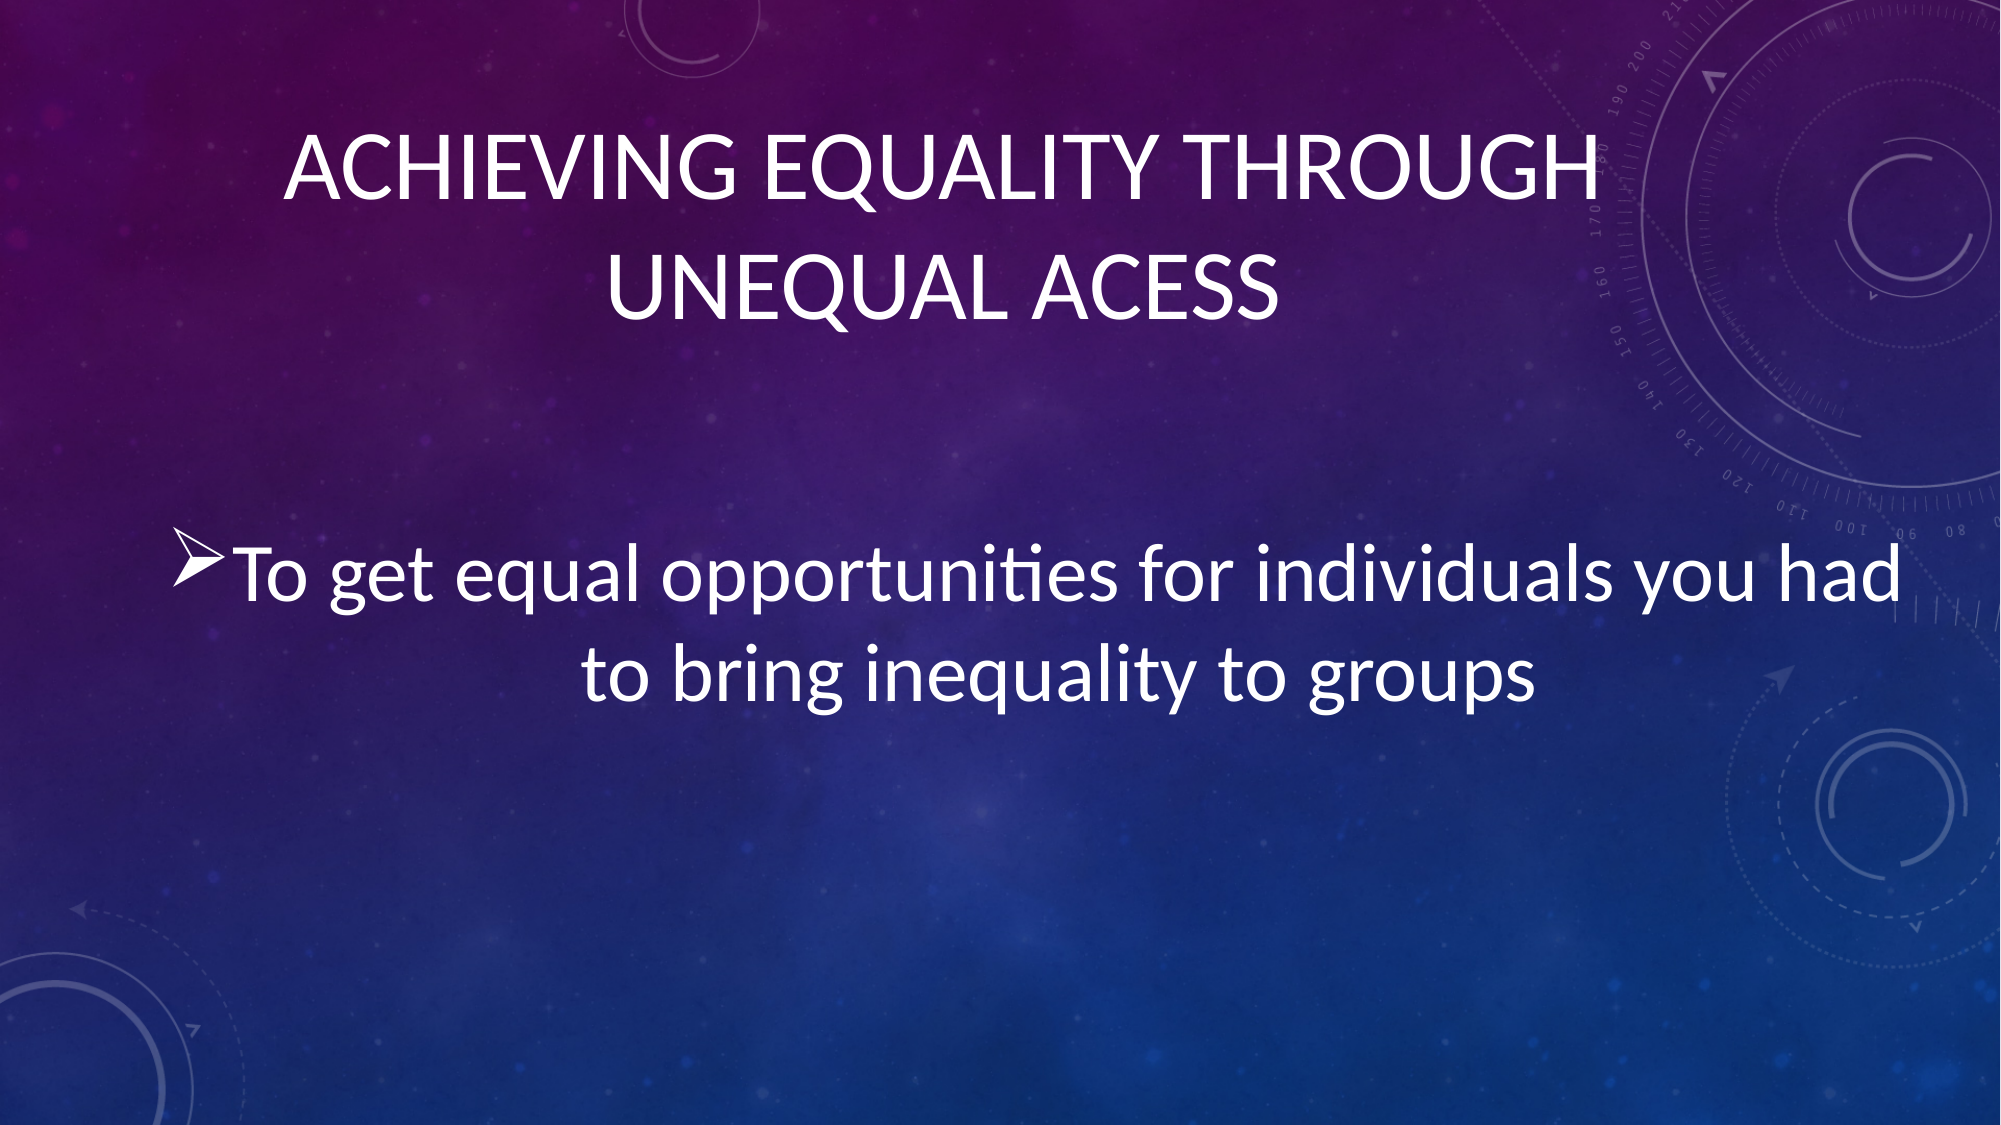

# Achieving equality through unequal acess
To get equal opportunities for individuals you had to bring inequality to groups